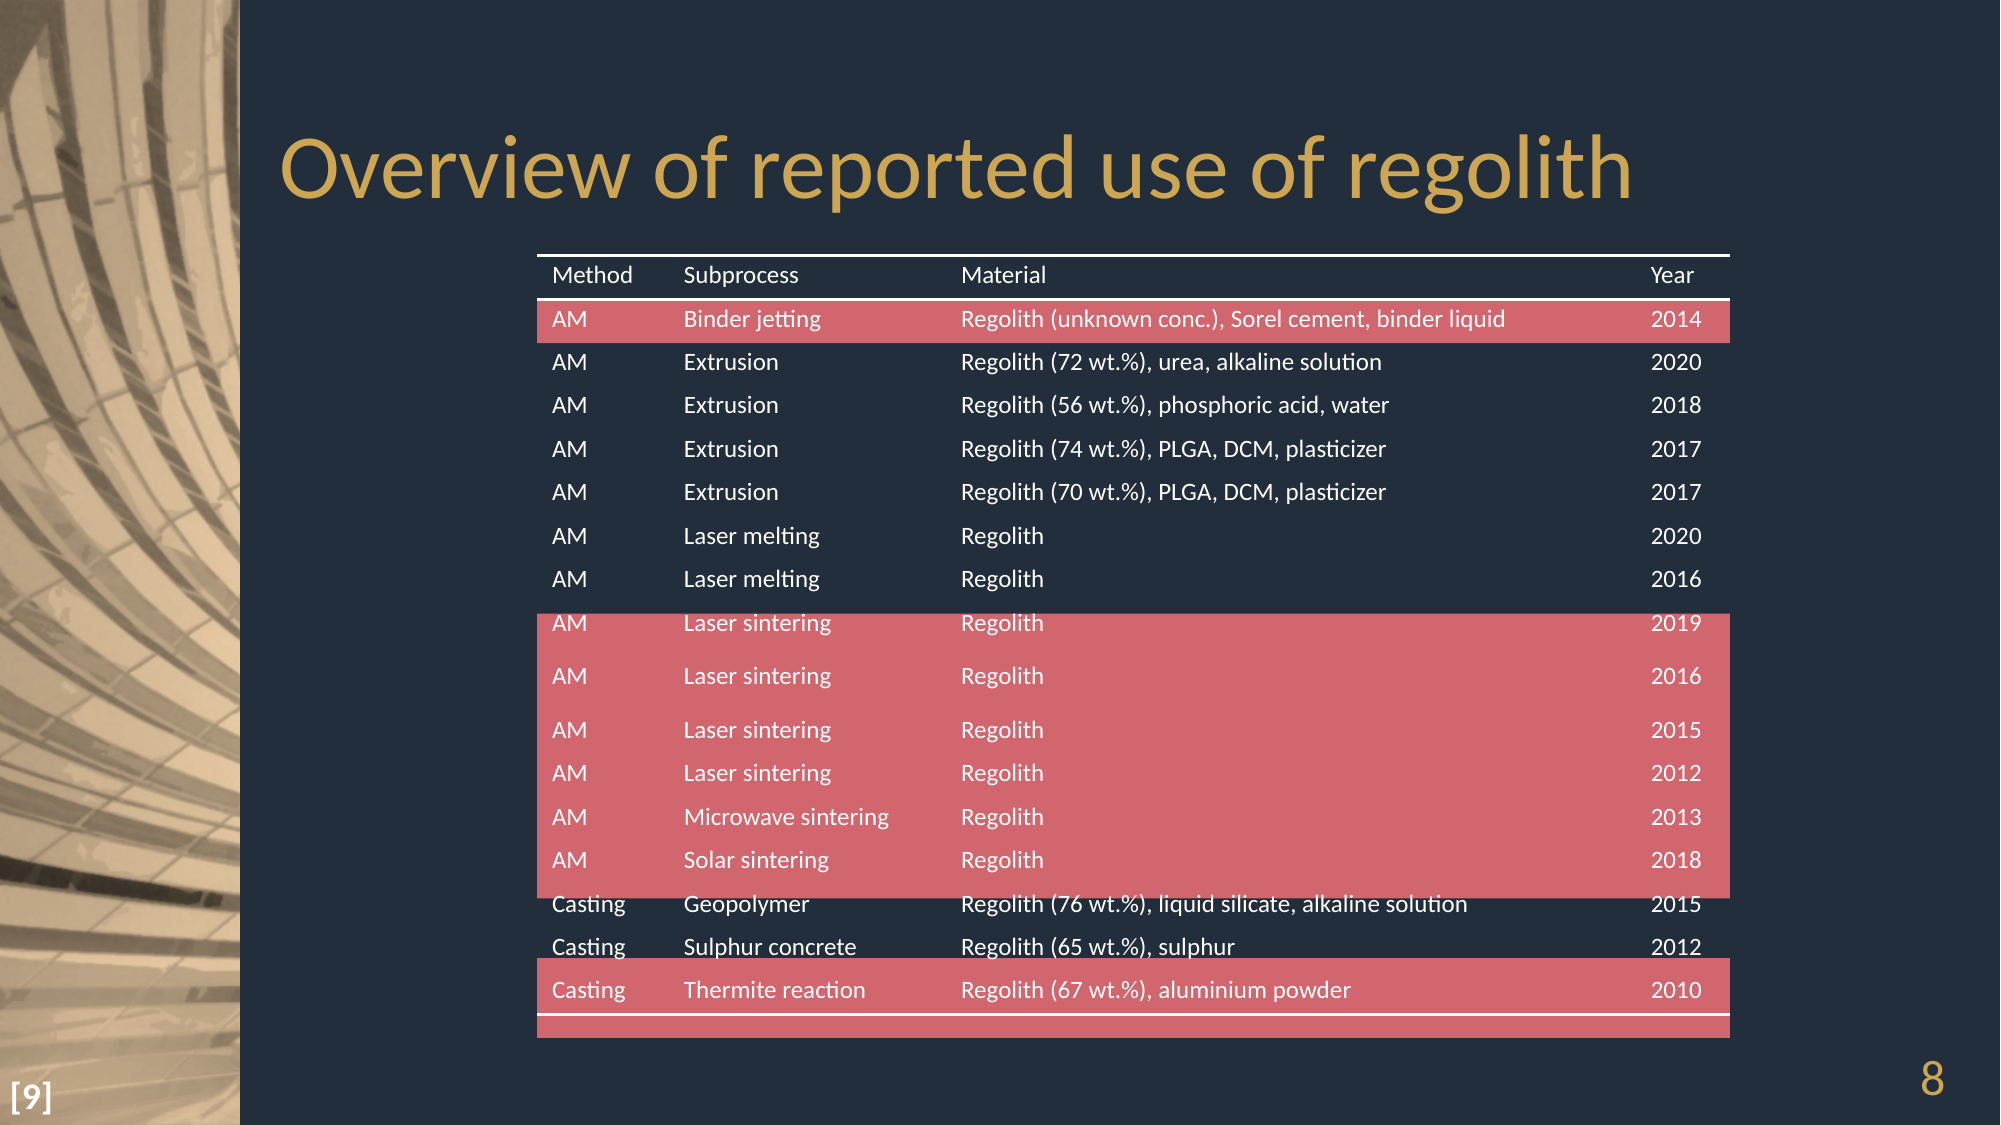

# Overview of reported use of regolith
| Method | Subprocess | Material | Year |
| --- | --- | --- | --- |
| AM | Binder jetting | Regolith (unknown conc.), Sorel cement, binder liquid | 2014 |
| AM | Extrusion | Regolith (72 wt.%), urea, alkaline solution | 2020 |
| AM | Extrusion | Regolith (56 wt.%), phosphoric acid, water | 2018 |
| AM | Extrusion | Regolith (74 wt.%), PLGA, DCM, plasticizer | 2017 |
| AM | Extrusion | Regolith (70 wt.%), PLGA, DCM, plasticizer | 2017 |
| AM | Laser melting | Regolith | 2020 |
| AM | Laser melting | Regolith | 2016 |
| AM | Laser sintering | Regolith | 2019 |
| AM | Laser sintering | Regolith | 2016 |
| AM | Laser sintering | Regolith | 2015 |
| AM | Laser sintering | Regolith | 2012 |
| AM | Microwave sintering | Regolith | 2013 |
| AM | Solar sintering | Regolith | 2018 |
| Casting | Geopolymer | Regolith (76 wt.%), liquid silicate, alkaline solution | 2015 |
| Casting | Sulphur concrete | Regolith (65 wt.%), sulphur | 2012 |
| Casting | Thermite reaction | Regolith (67 wt.%), aluminium powder | 2010 |

8
[9]